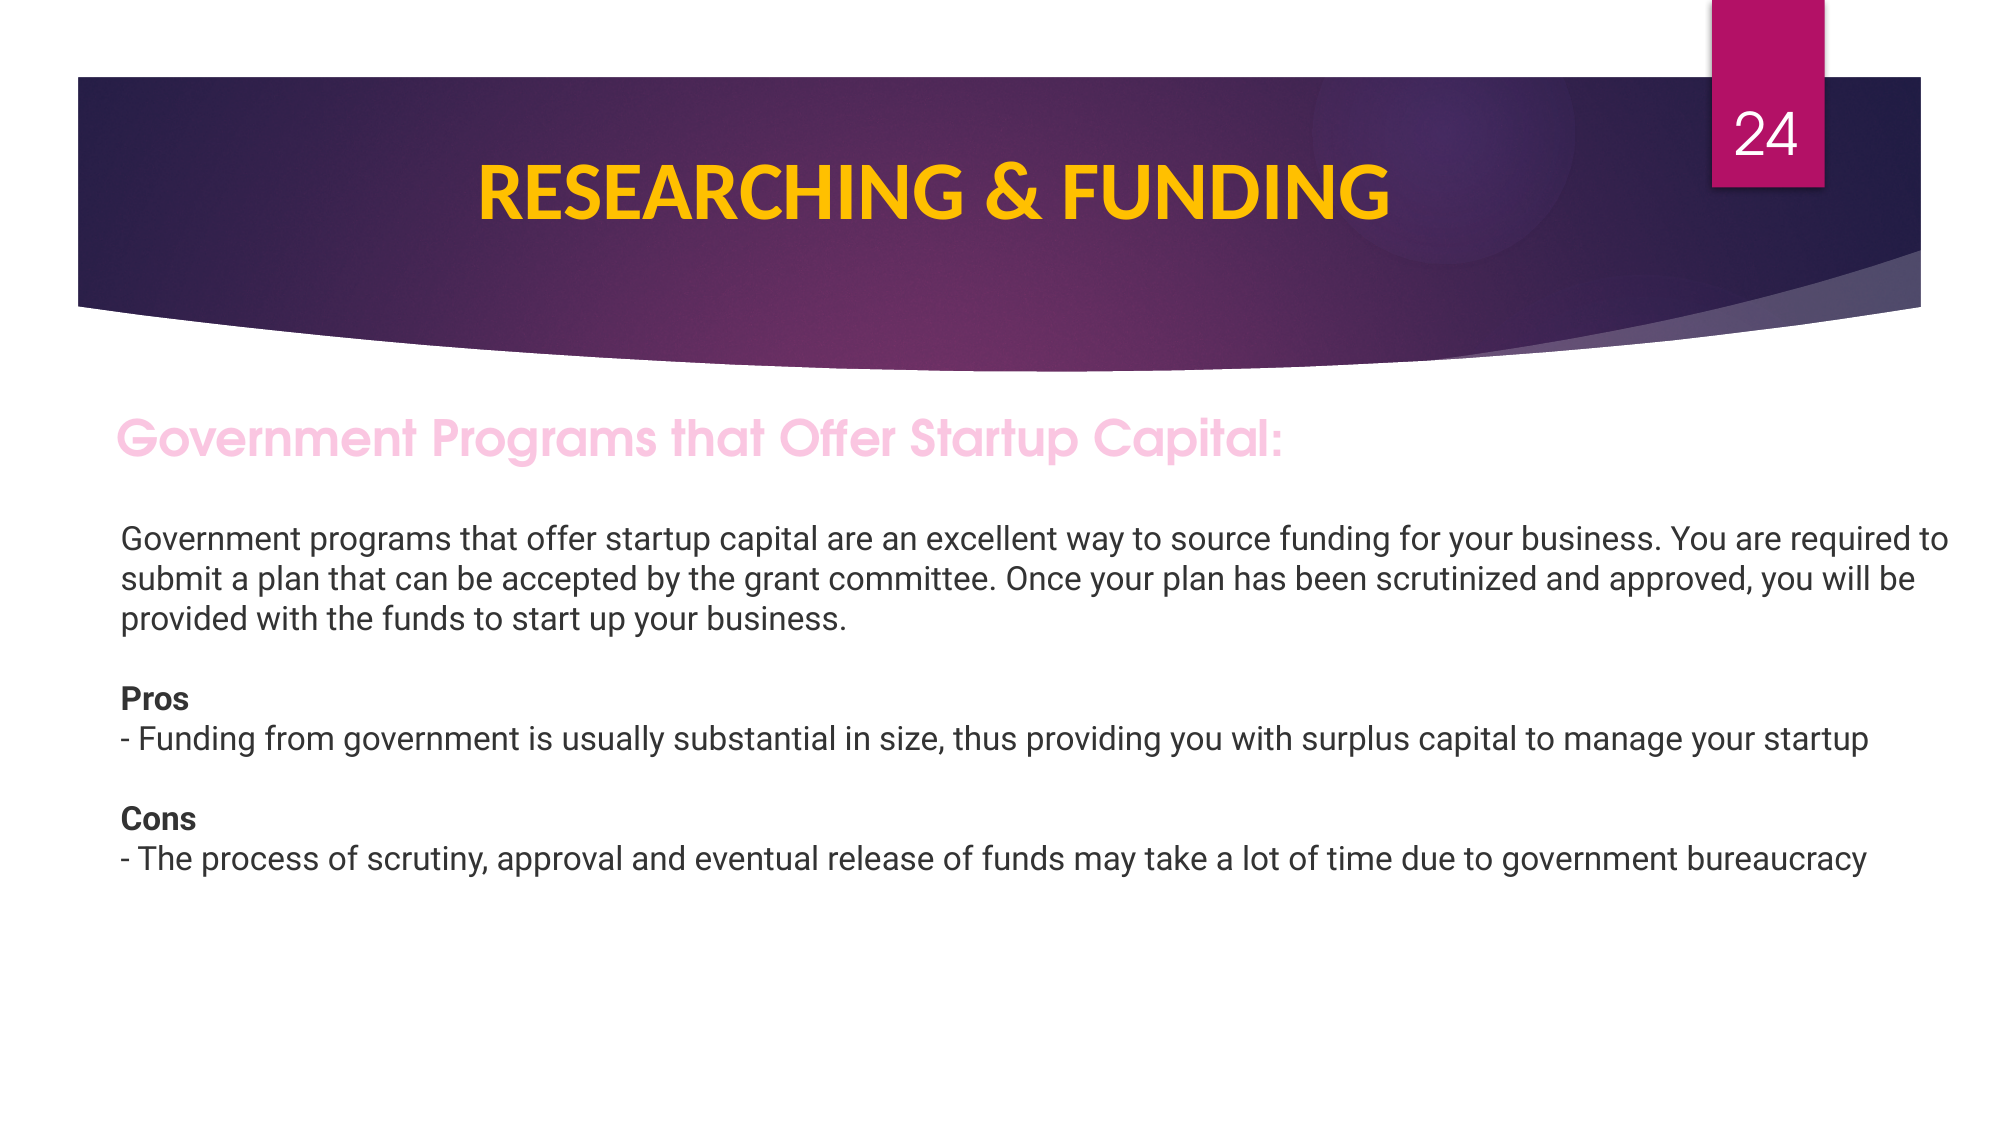

24
RESEARCHING & FUNDING
 Government Programs that Offer Startup Capital:
Government programs that offer startup capital are an excellent way to source funding for your business. You are required to submit a plan that can be accepted by the grant committee. Once your plan has been scrutinized and approved, you will be provided with the funds to start up your business.

Pros
- Funding from government is usually substantial in size, thus providing you with surplus capital to manage your startup

Cons
- The process of scrutiny, approval and eventual release of funds may take a lot of time due to government bureaucracy